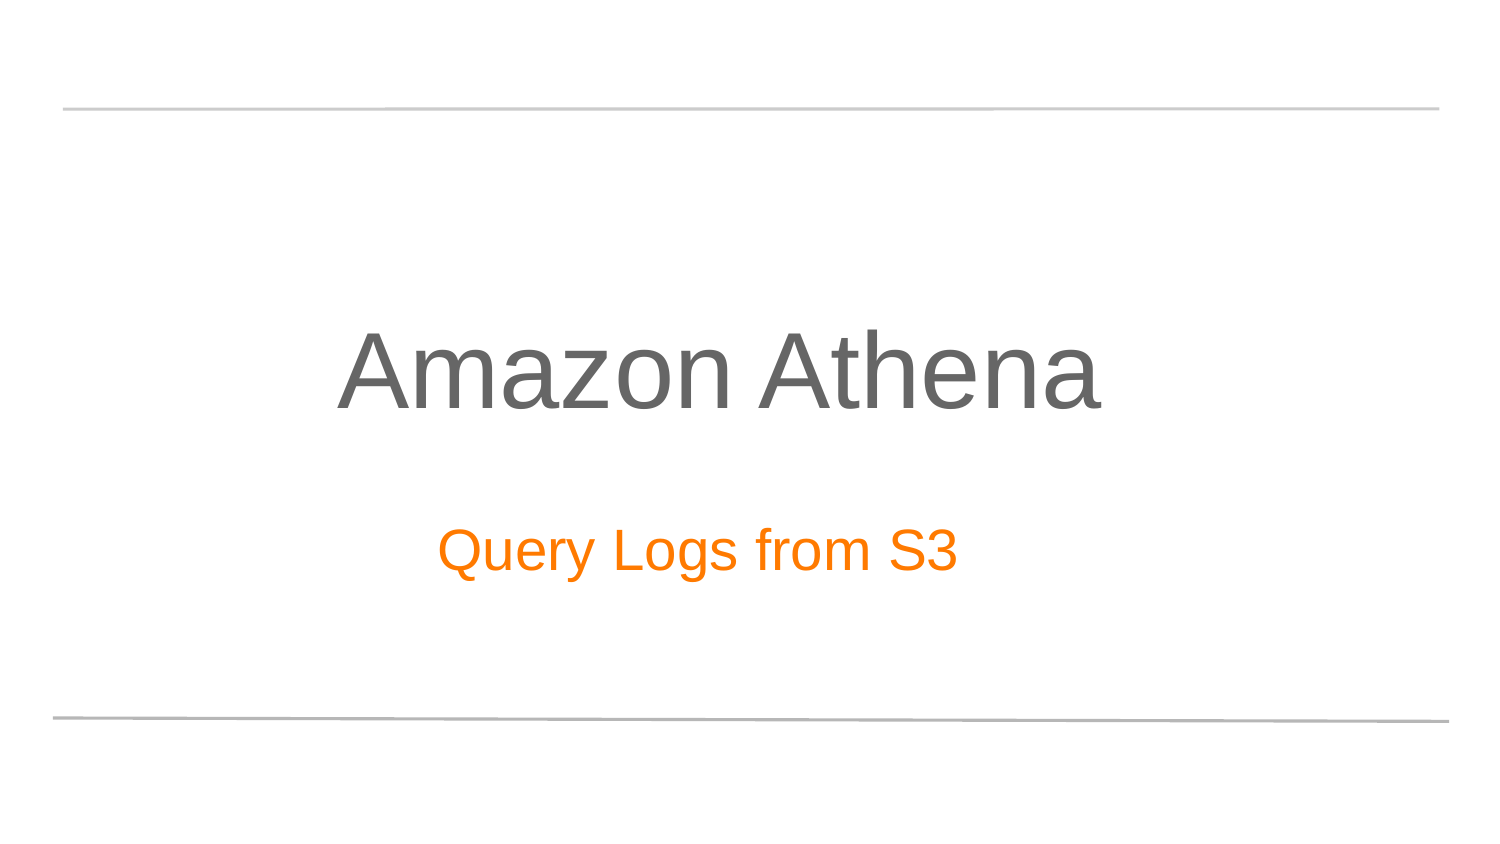

# Amazon Athena
Query Logs from S3